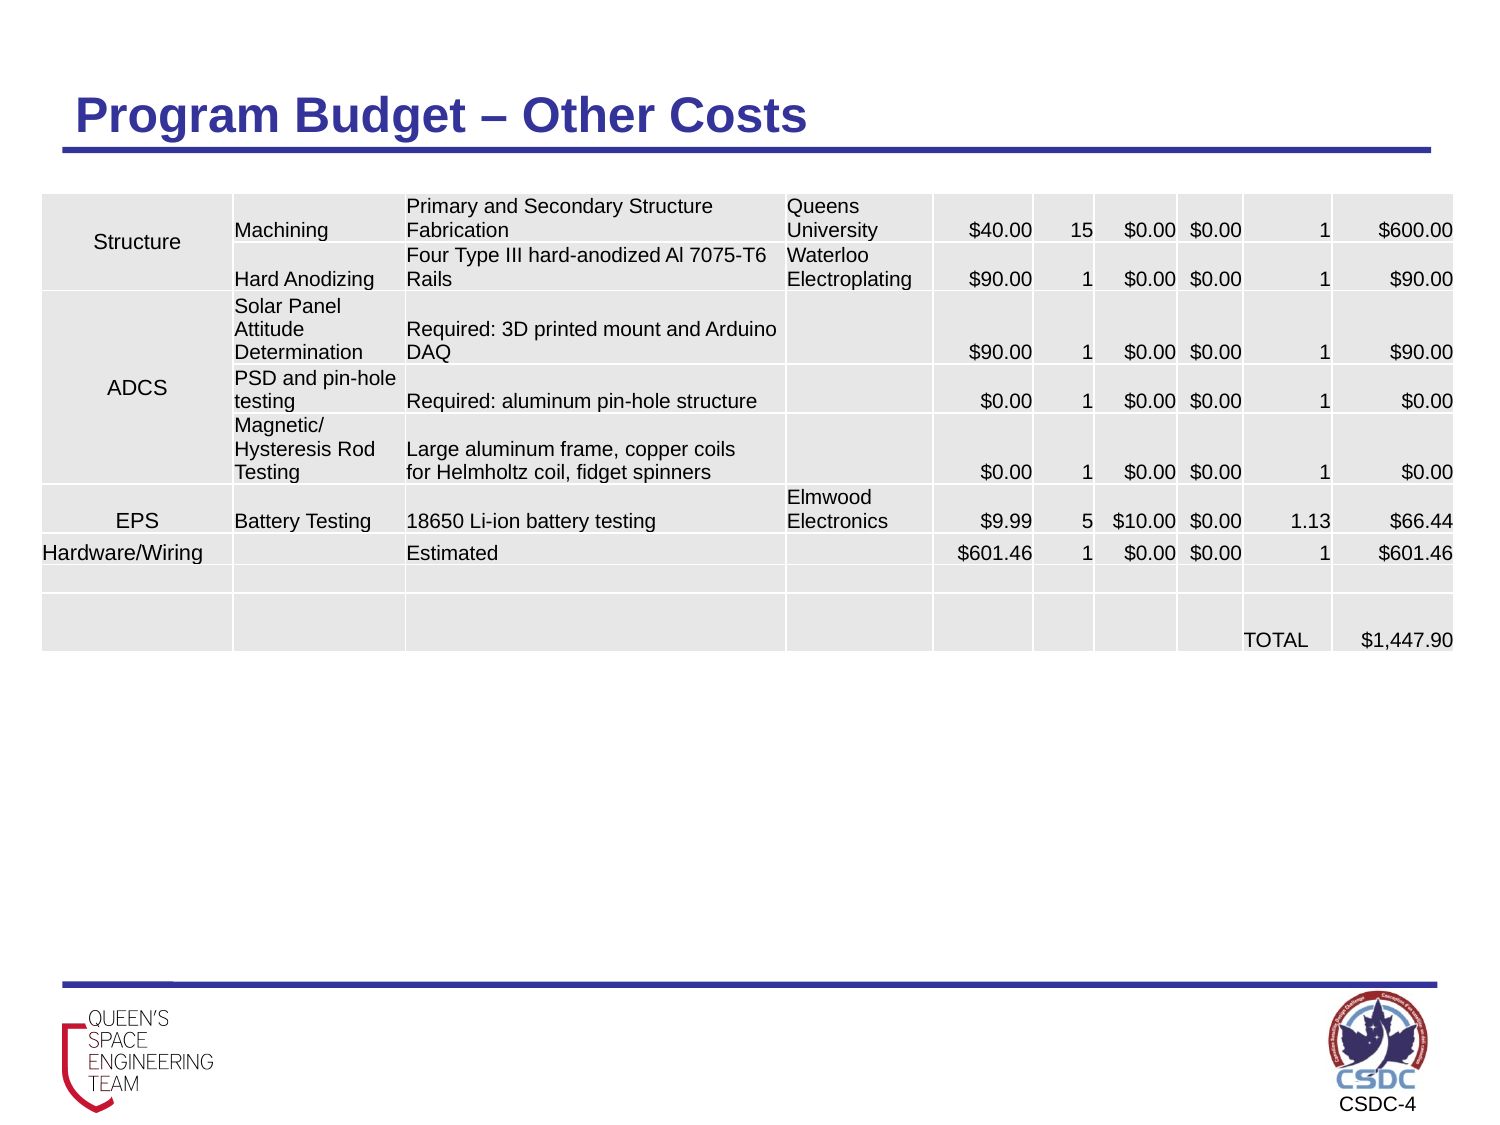

# Program Budget – Other Costs
| Structure | Machining | Primary and Secondary Structure Fabrication | Queens University | $40.00 | 15 | $0.00 | $0.00 | 1 | $600.00 |
| --- | --- | --- | --- | --- | --- | --- | --- | --- | --- |
|  | Hard Anodizing | Four Type III hard-anodized Al 7075-T6 Rails | Waterloo Electroplating | $90.00 | 1 | $0.00 | $0.00 | 1 | $90.00 |
| ADCS | Solar Panel Attitude Determination | Required: 3D printed mount and Arduino DAQ |  | $90.00 | 1 | $0.00 | $0.00 | 1 | $90.00 |
|  | PSD and pin-hole testing | Required: aluminum pin-hole structure |  | $0.00 | 1 | $0.00 | $0.00 | 1 | $0.00 |
|  | Magnetic/Hysteresis Rod Testing | Large aluminum frame, copper coils for Helmholtz coil, fidget spinners |  | $0.00 | 1 | $0.00 | $0.00 | 1 | $0.00 |
| EPS | Battery Testing | 18650 Li-ion battery testing | Elmwood Electronics | $9.99 | 5 | $10.00 | $0.00 | 1.13 | $66.44 |
| Hardware/Wiring |  | Estimated |  | $601.46 | 1 | $0.00 | $0.00 | 1 | $601.46 |
|  |  |  |  |  |  |  |  |  |  |
|  |  |  |  |  |  |  |  | TOTAL | $1,447.90 |